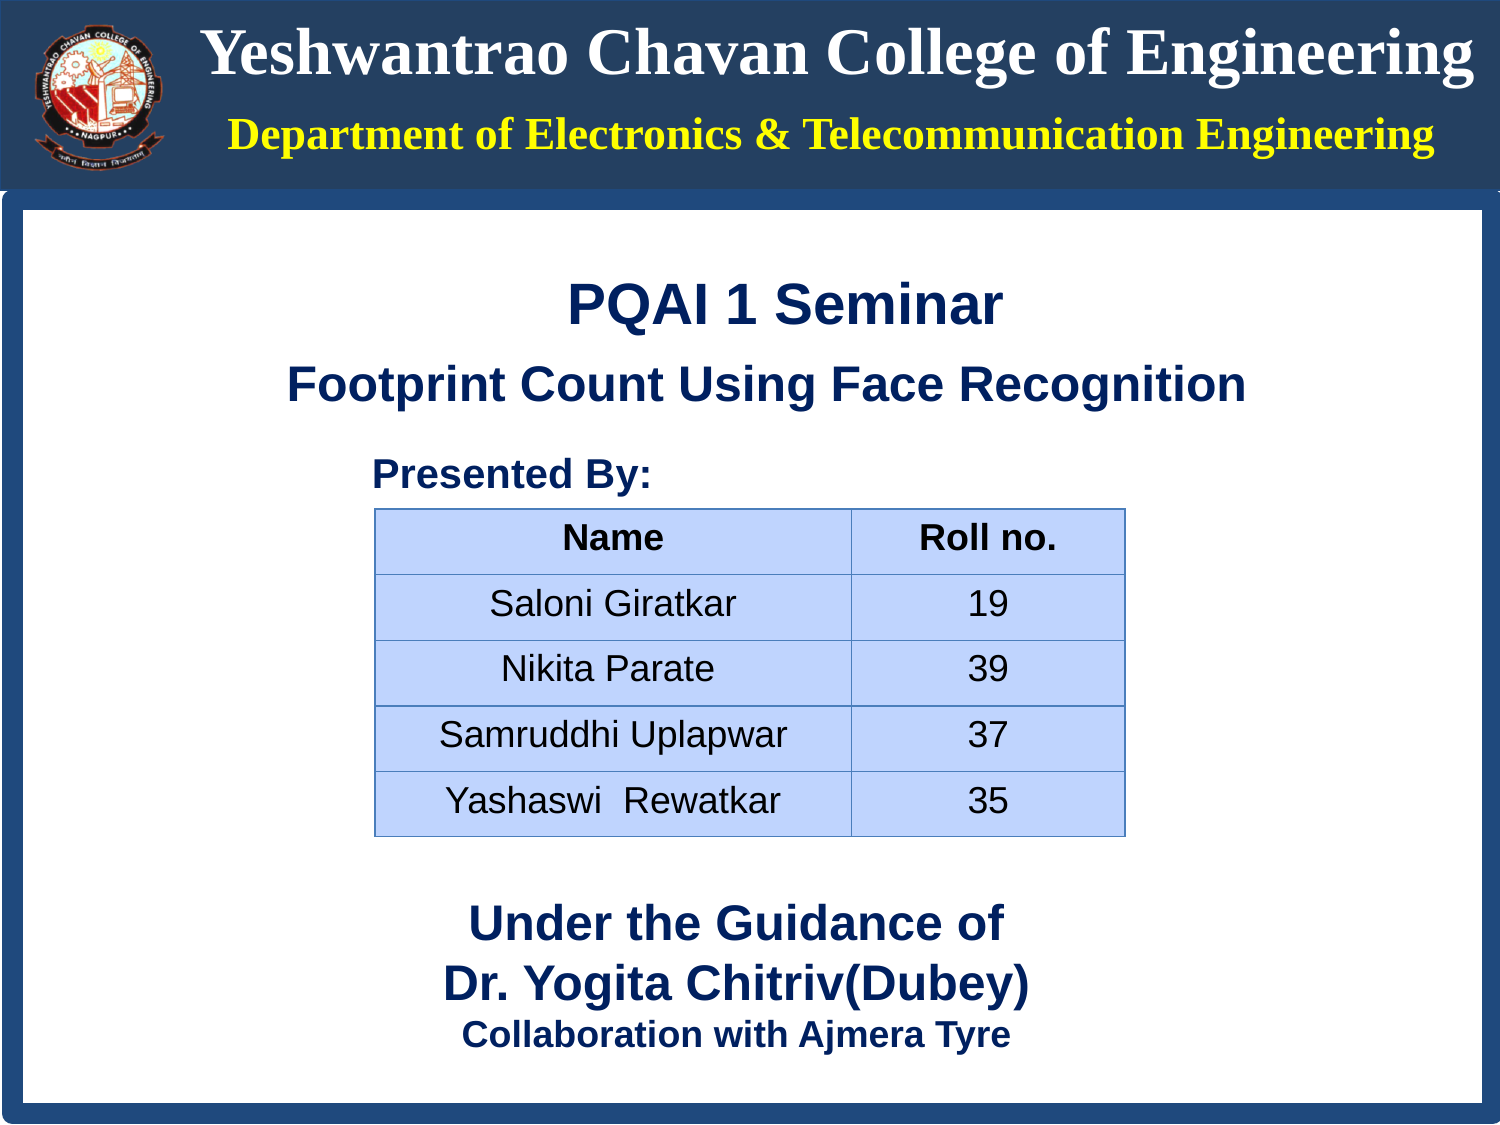

PQAI 1 Seminar
Footprint Count Using Face Recognition
Presented By:
| Name | Roll no. |
| --- | --- |
| Saloni Giratkar | 19 |
| Nikita Parate | 39 |
| Samruddhi Uplapwar | 37 |
| Yashaswi Rewatkar | 35 |
Under the Guidance of
Dr. Yogita Chitriv(Dubey)
Collaboration with Ajmera Tyre